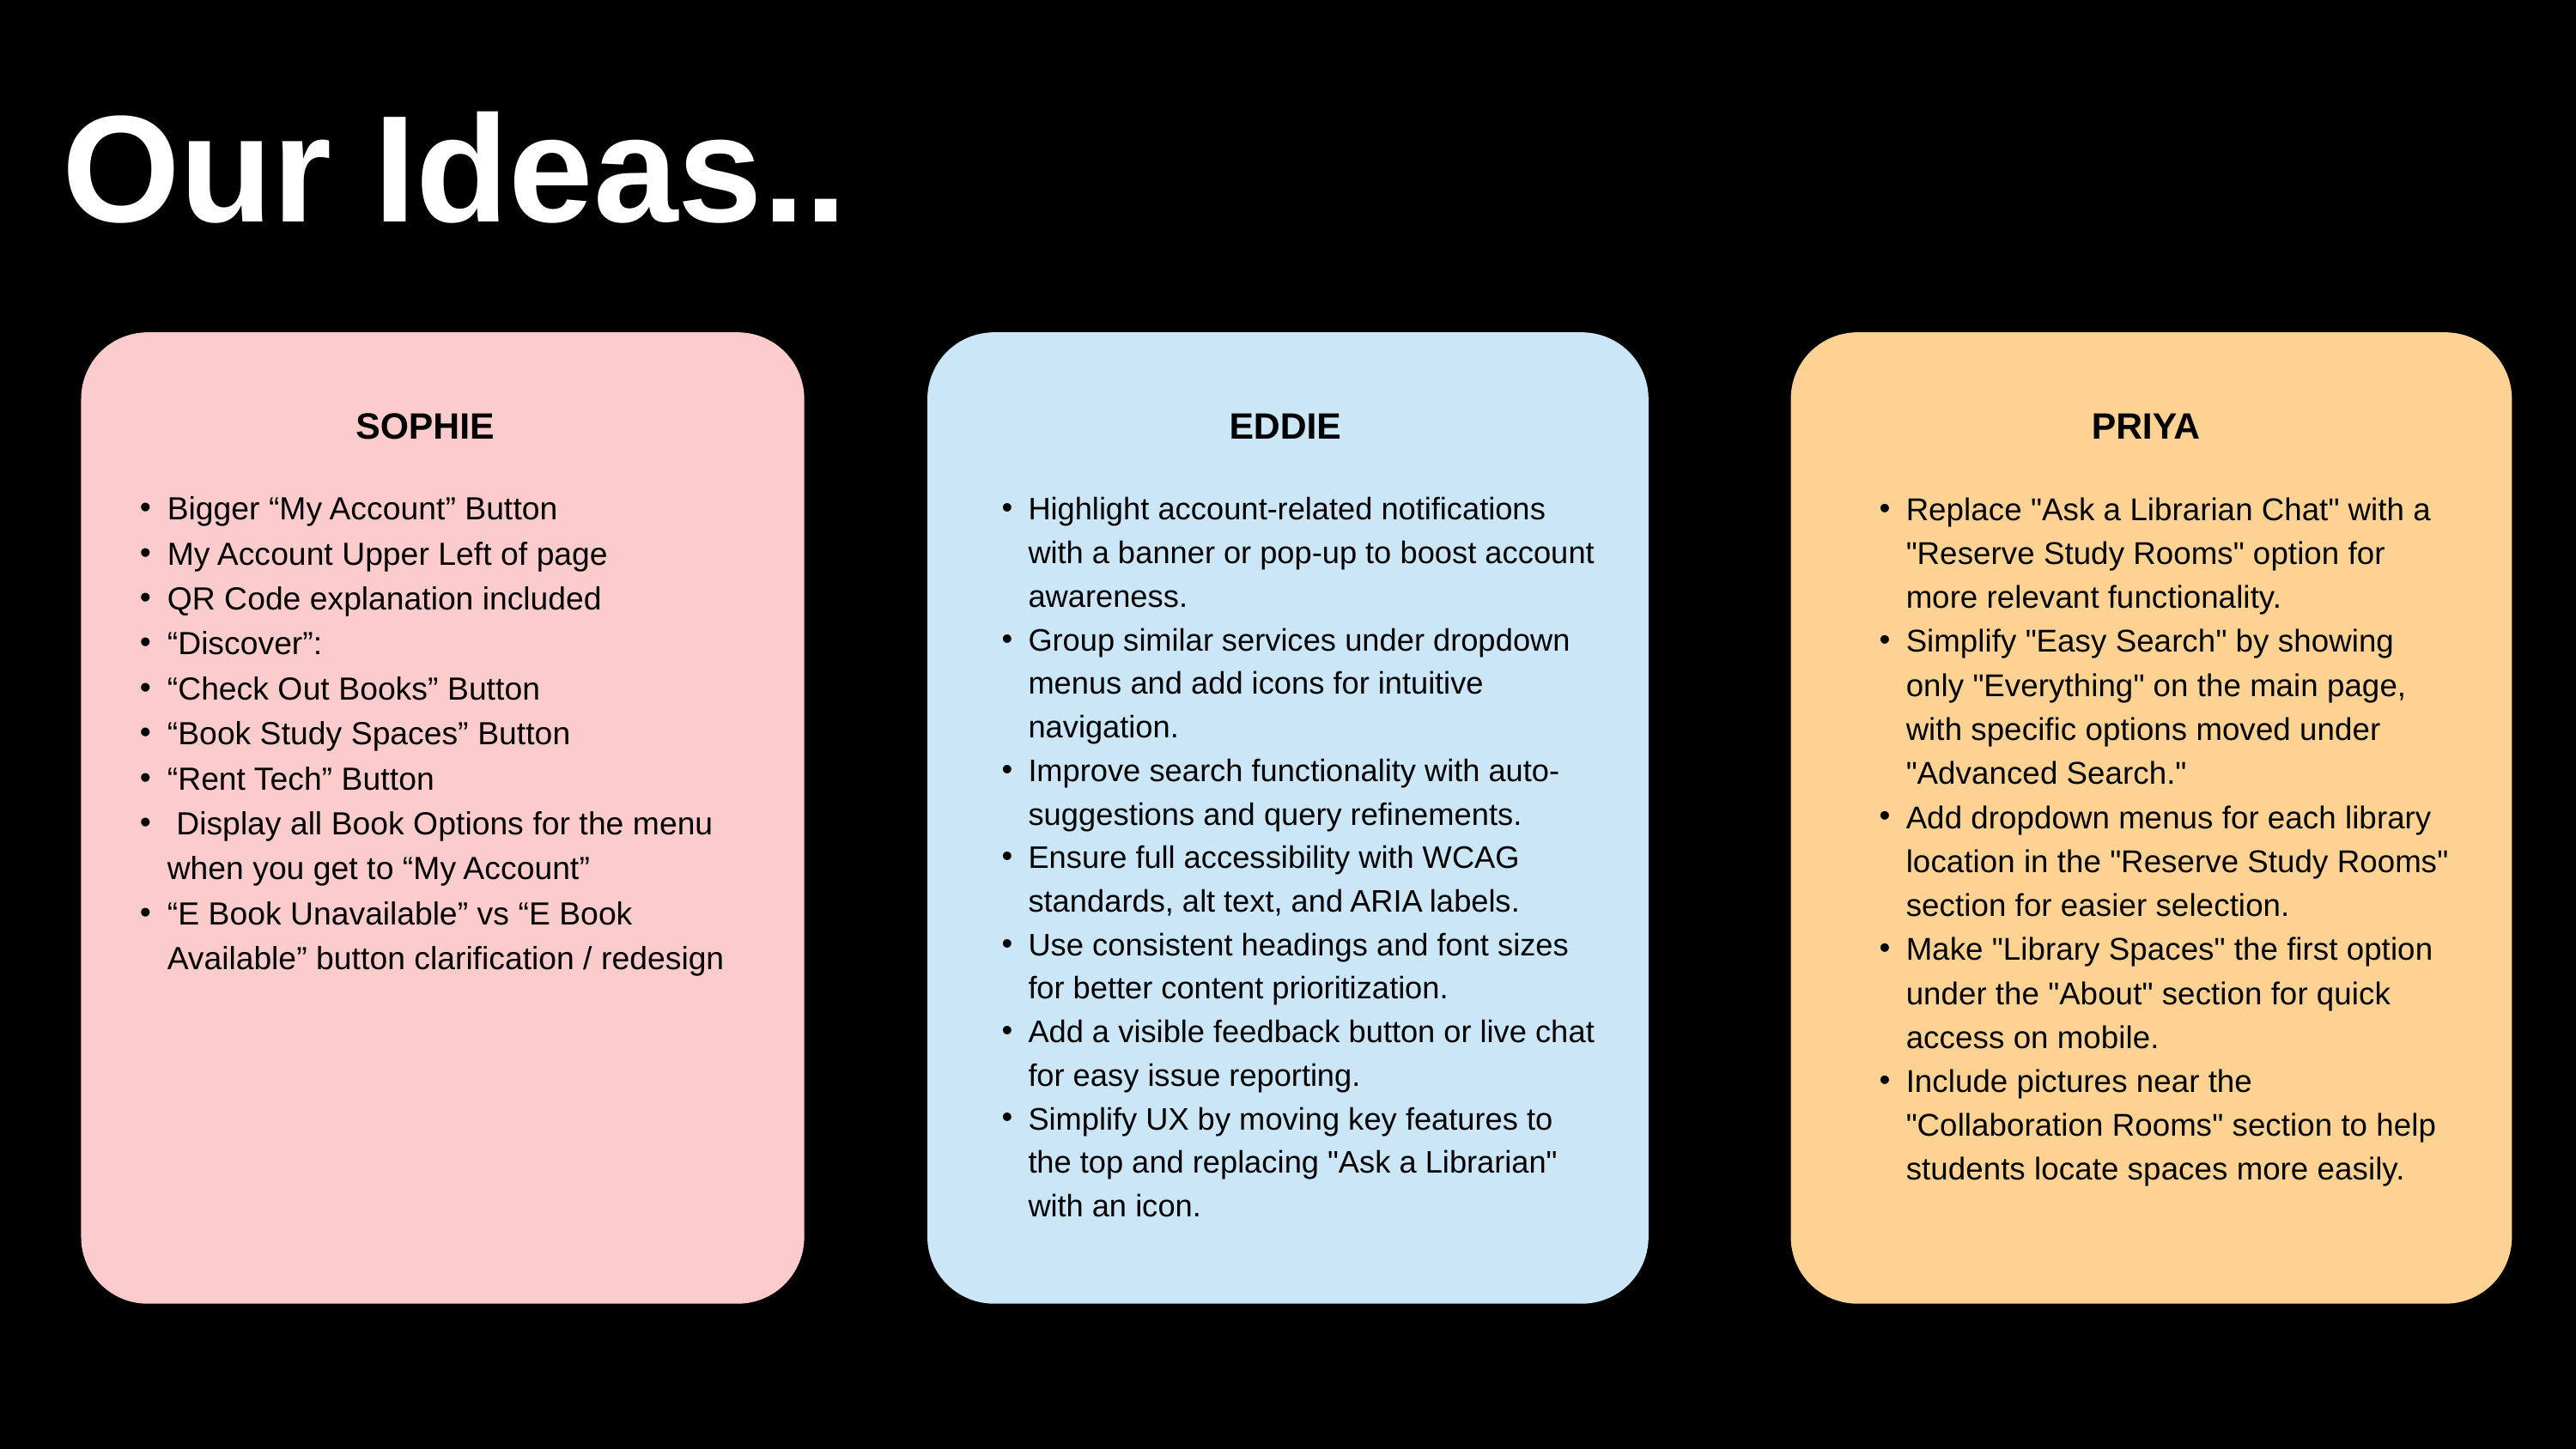

Our Ideas..

SOPHIE
EDDIE
PRIYA
Bigger “My Account” Button
My Account Upper Left of page
QR Code explanation included
“Discover”:
“Check Out Books” Button
“Book Study Spaces” Button
“Rent Tech” Button
 Display all Book Options for the menu when you get to “My Account”
“E Book Unavailable” vs “E Book Available” button clarification / redesign

Highlight account-related notifications with a banner or pop-up to boost account awareness.
Group similar services under dropdown menus and add icons for intuitive navigation.
Improve search functionality with auto-suggestions and query refinements.
Ensure full accessibility with WCAG standards, alt text, and ARIA labels.
Use consistent headings and font sizes for better content prioritization.
Add a visible feedback button or live chat for easy issue reporting.
Simplify UX by moving key features to the top and replacing "Ask a Librarian" with an icon.

Replace "Ask a Librarian Chat" with a "Reserve Study Rooms" option for more relevant functionality.
Simplify "Easy Search" by showing only "Everything" on the main page, with specific options moved under "Advanced Search."
Add dropdown menus for each library location in the "Reserve Study Rooms" section for easier selection.
Make "Library Spaces" the first option under the "About" section for quick access on mobile.
Include pictures near the "Collaboration Rooms" section to help students locate spaces more easily.